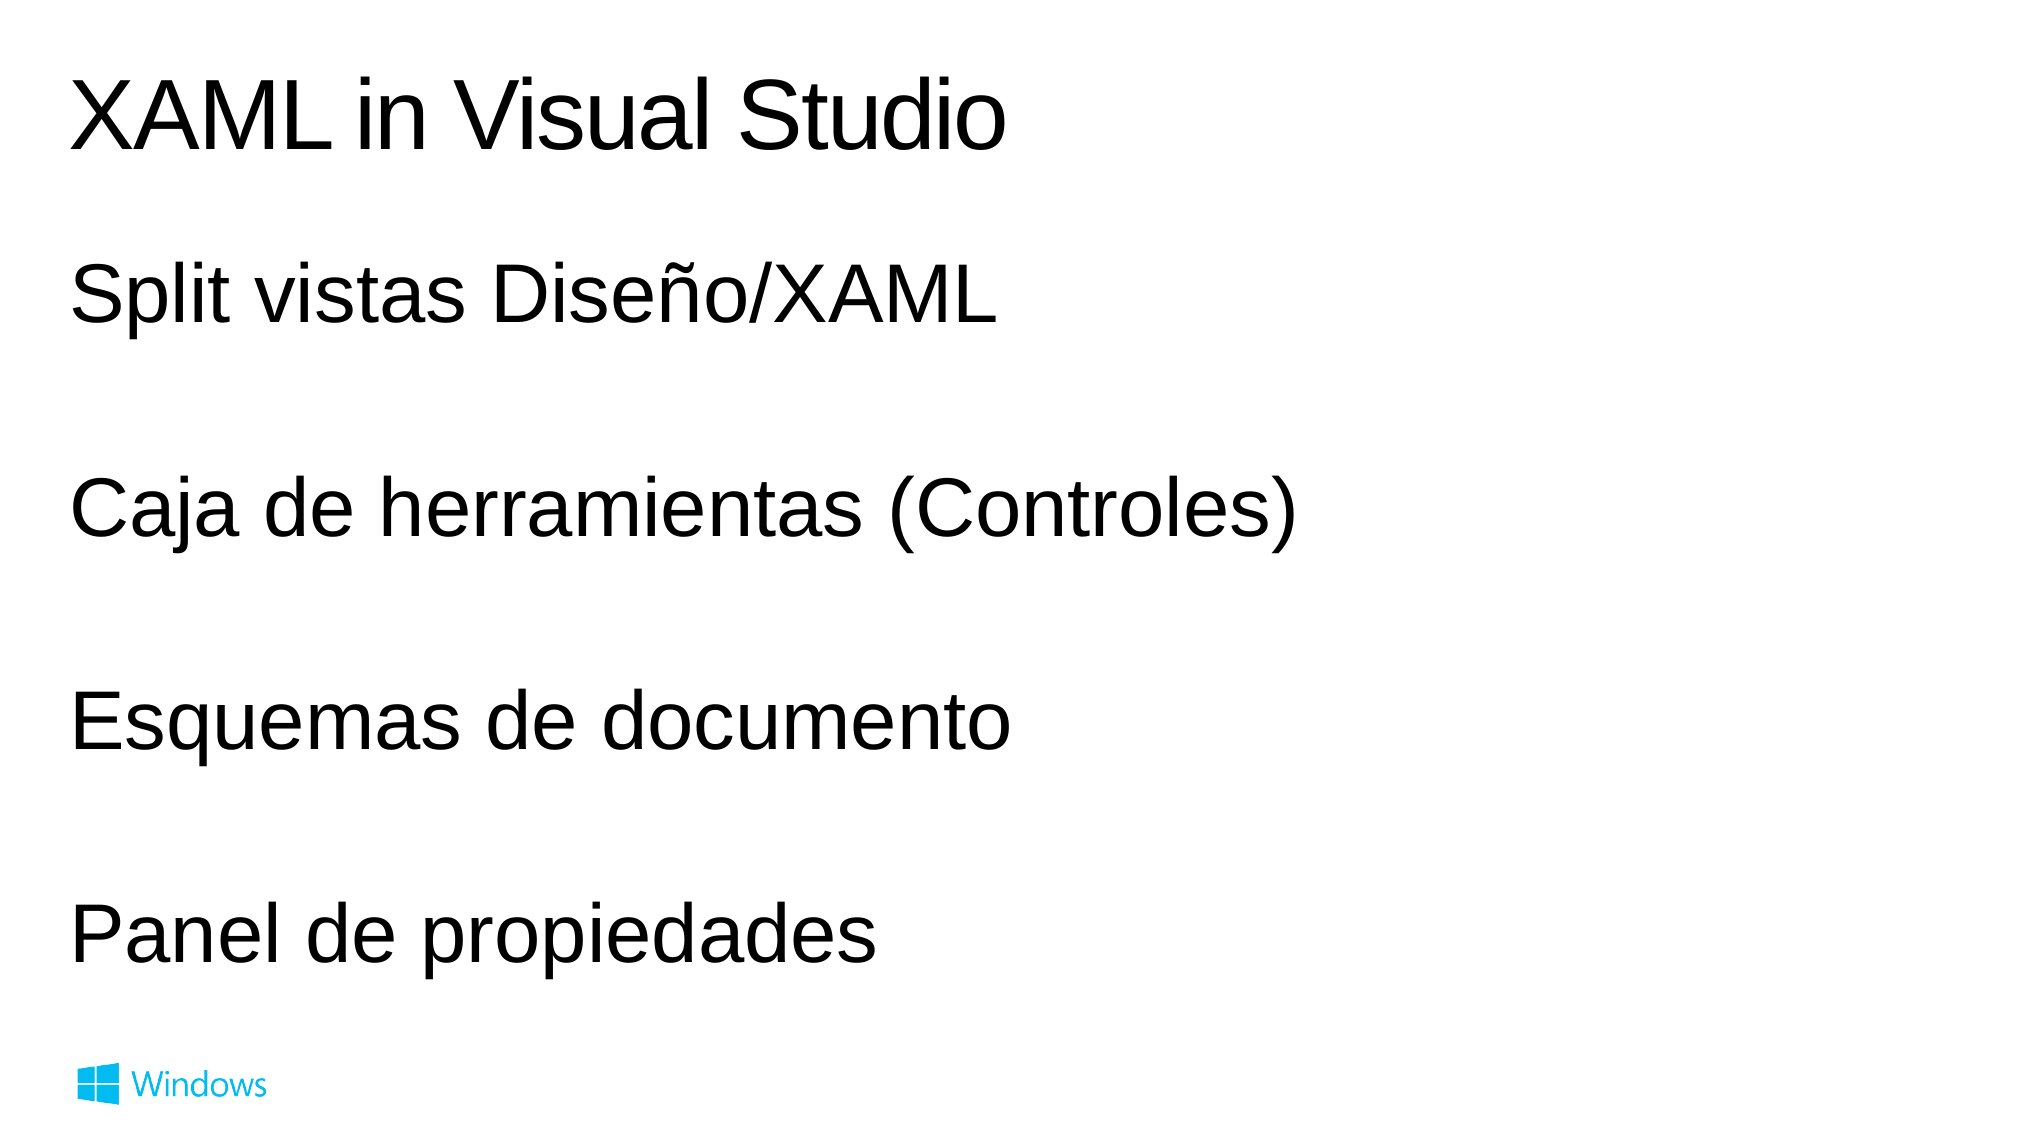

# XAML in Visual Studio
Split vistas Diseño/XAML

Caja de herramientas (Controles)

Esquemas de documento

Panel de propiedades